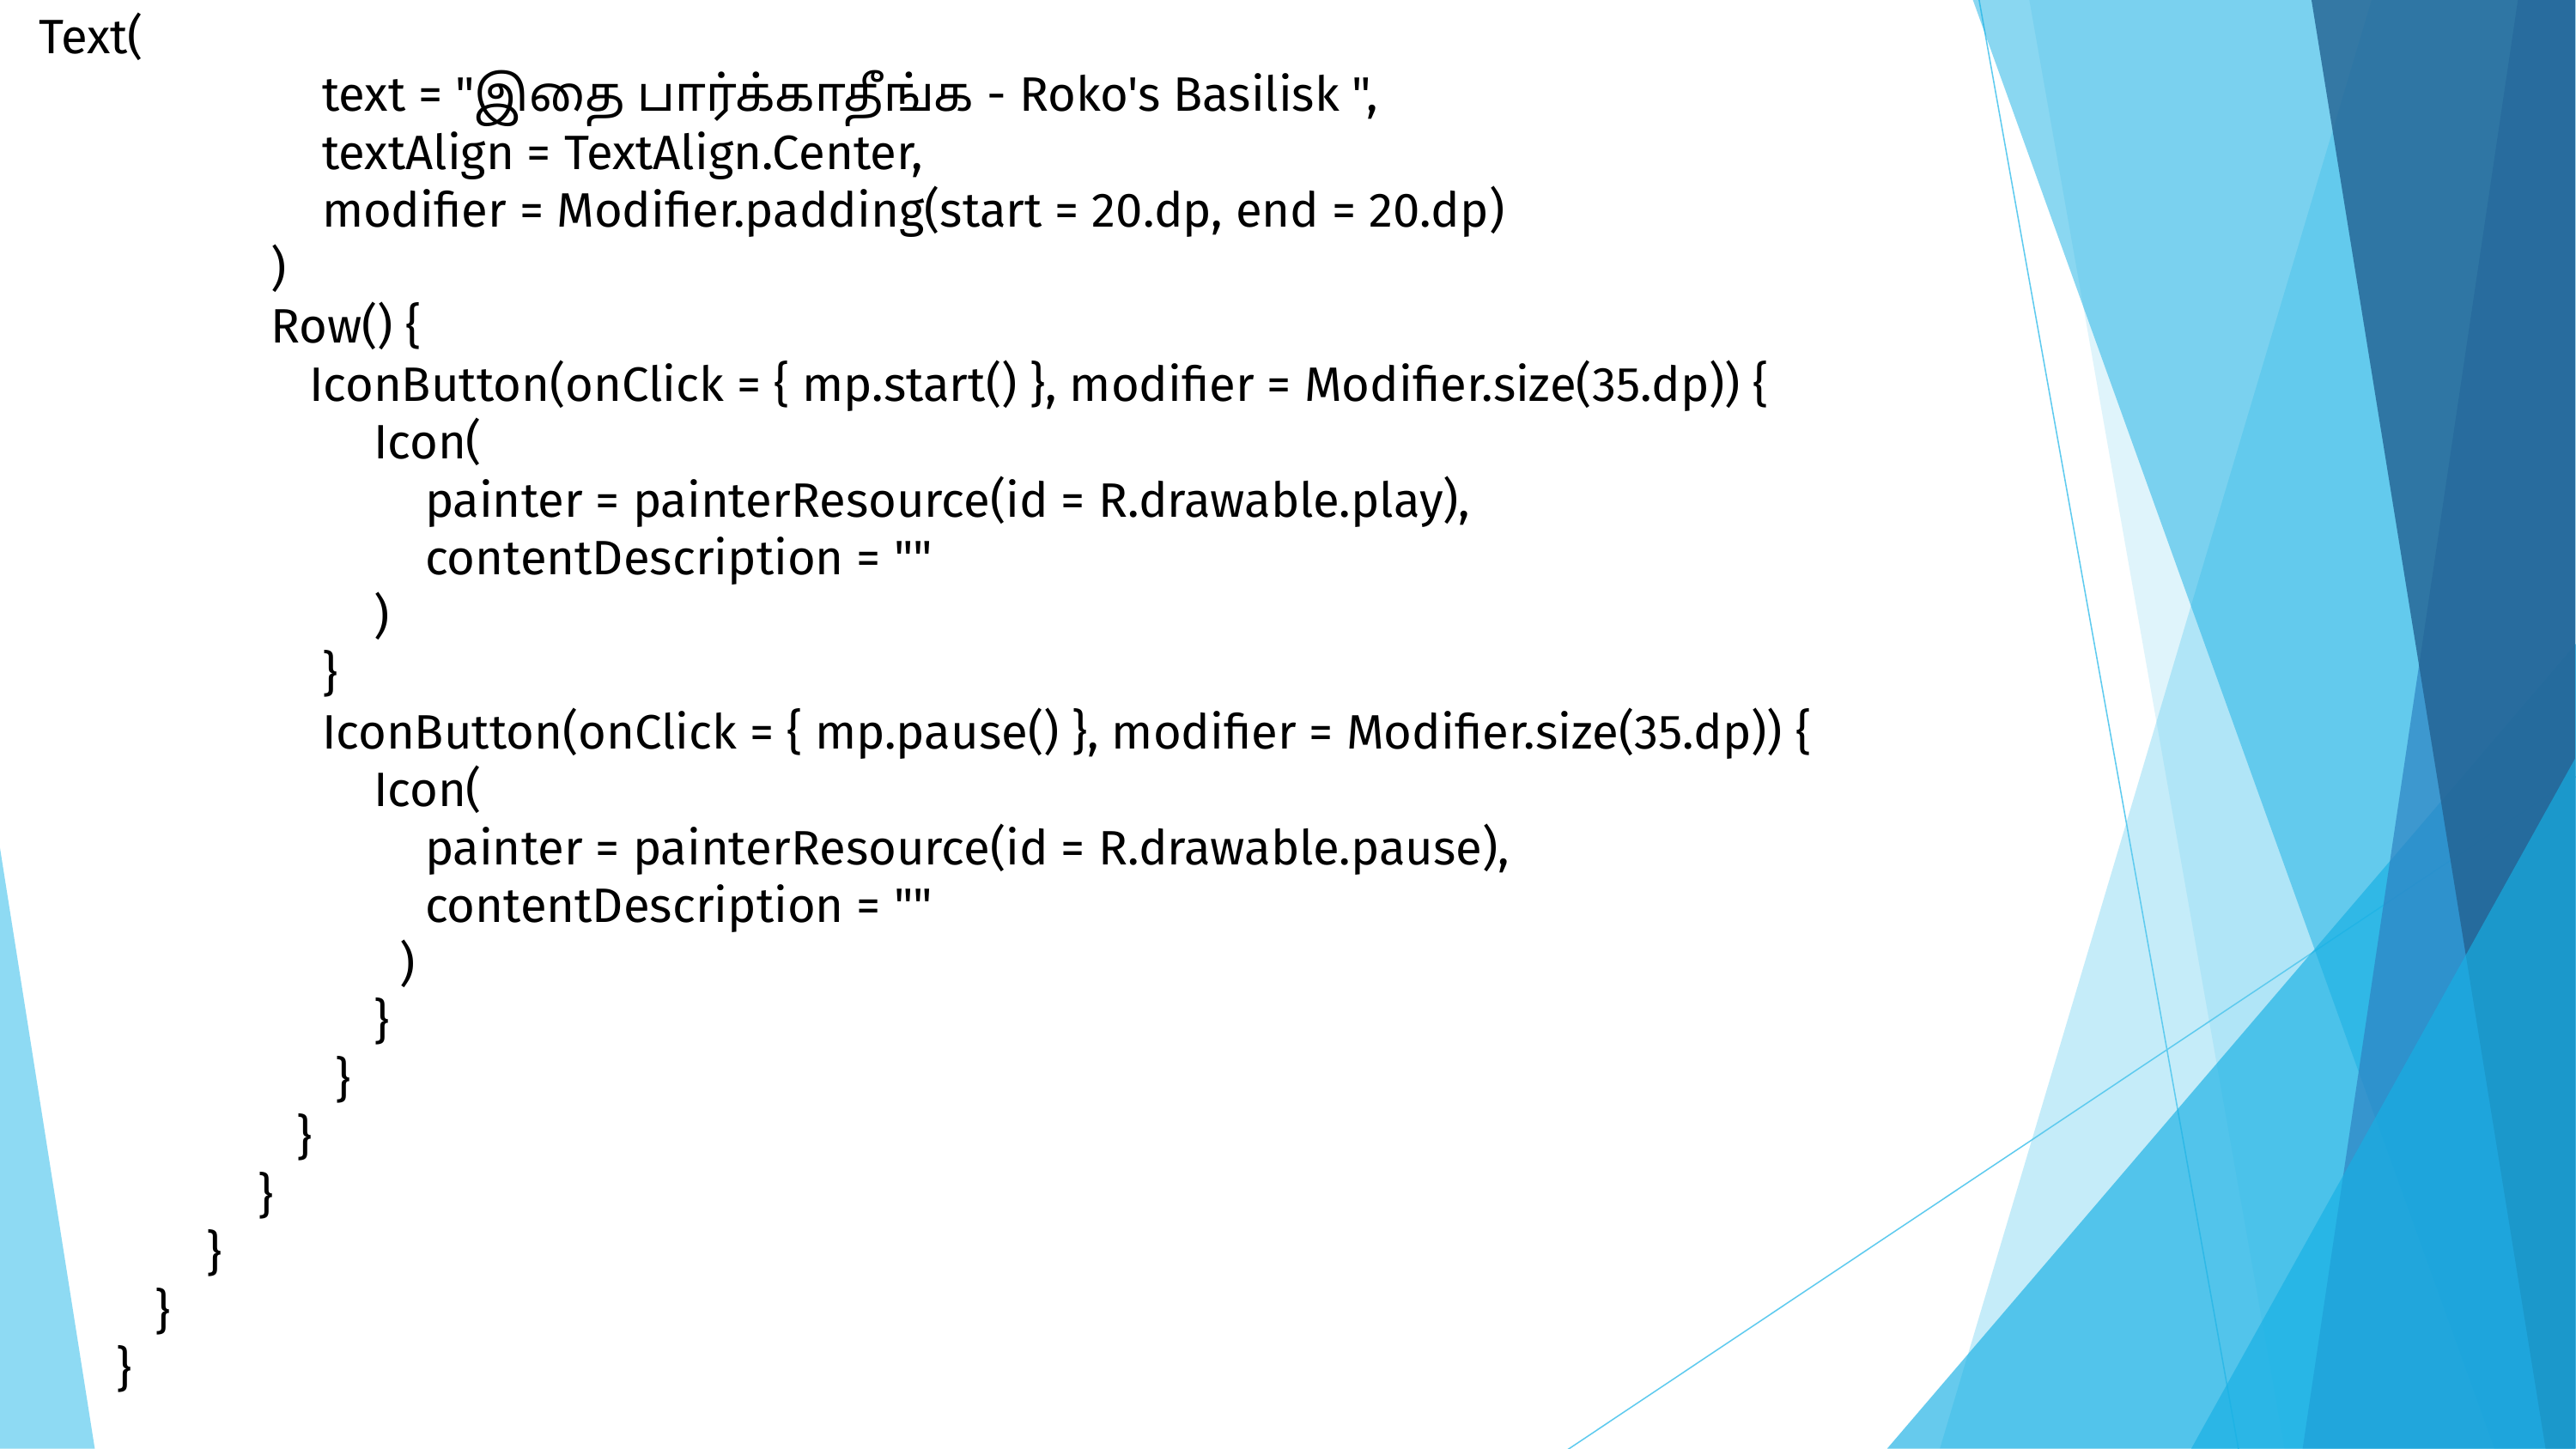

Text(
                        text = "இதை பார்க்காதீங்க - Roko's Basilisk ",
                        textAlign = TextAlign.Center,
                        modifier = Modifier.padding(start = 20.dp, end = 20.dp)
                    )
                    Row() {
                       IconButton(onClick = { mp.start() }, modifier = Modifier.size(35.dp)) {
                            Icon(
                                painter = painterResource(id = R.drawable.play),
                                contentDescription = ""
                            )
                        }
                        IconButton(onClick = { mp.pause() }, modifier = Modifier.size(35.dp)) {
                            Icon(
                                painter = painterResource(id = R.drawable.pause),
                                contentDescription = ""
                              )
                            }
                         }
                      }
                   }
               }
           }
        }